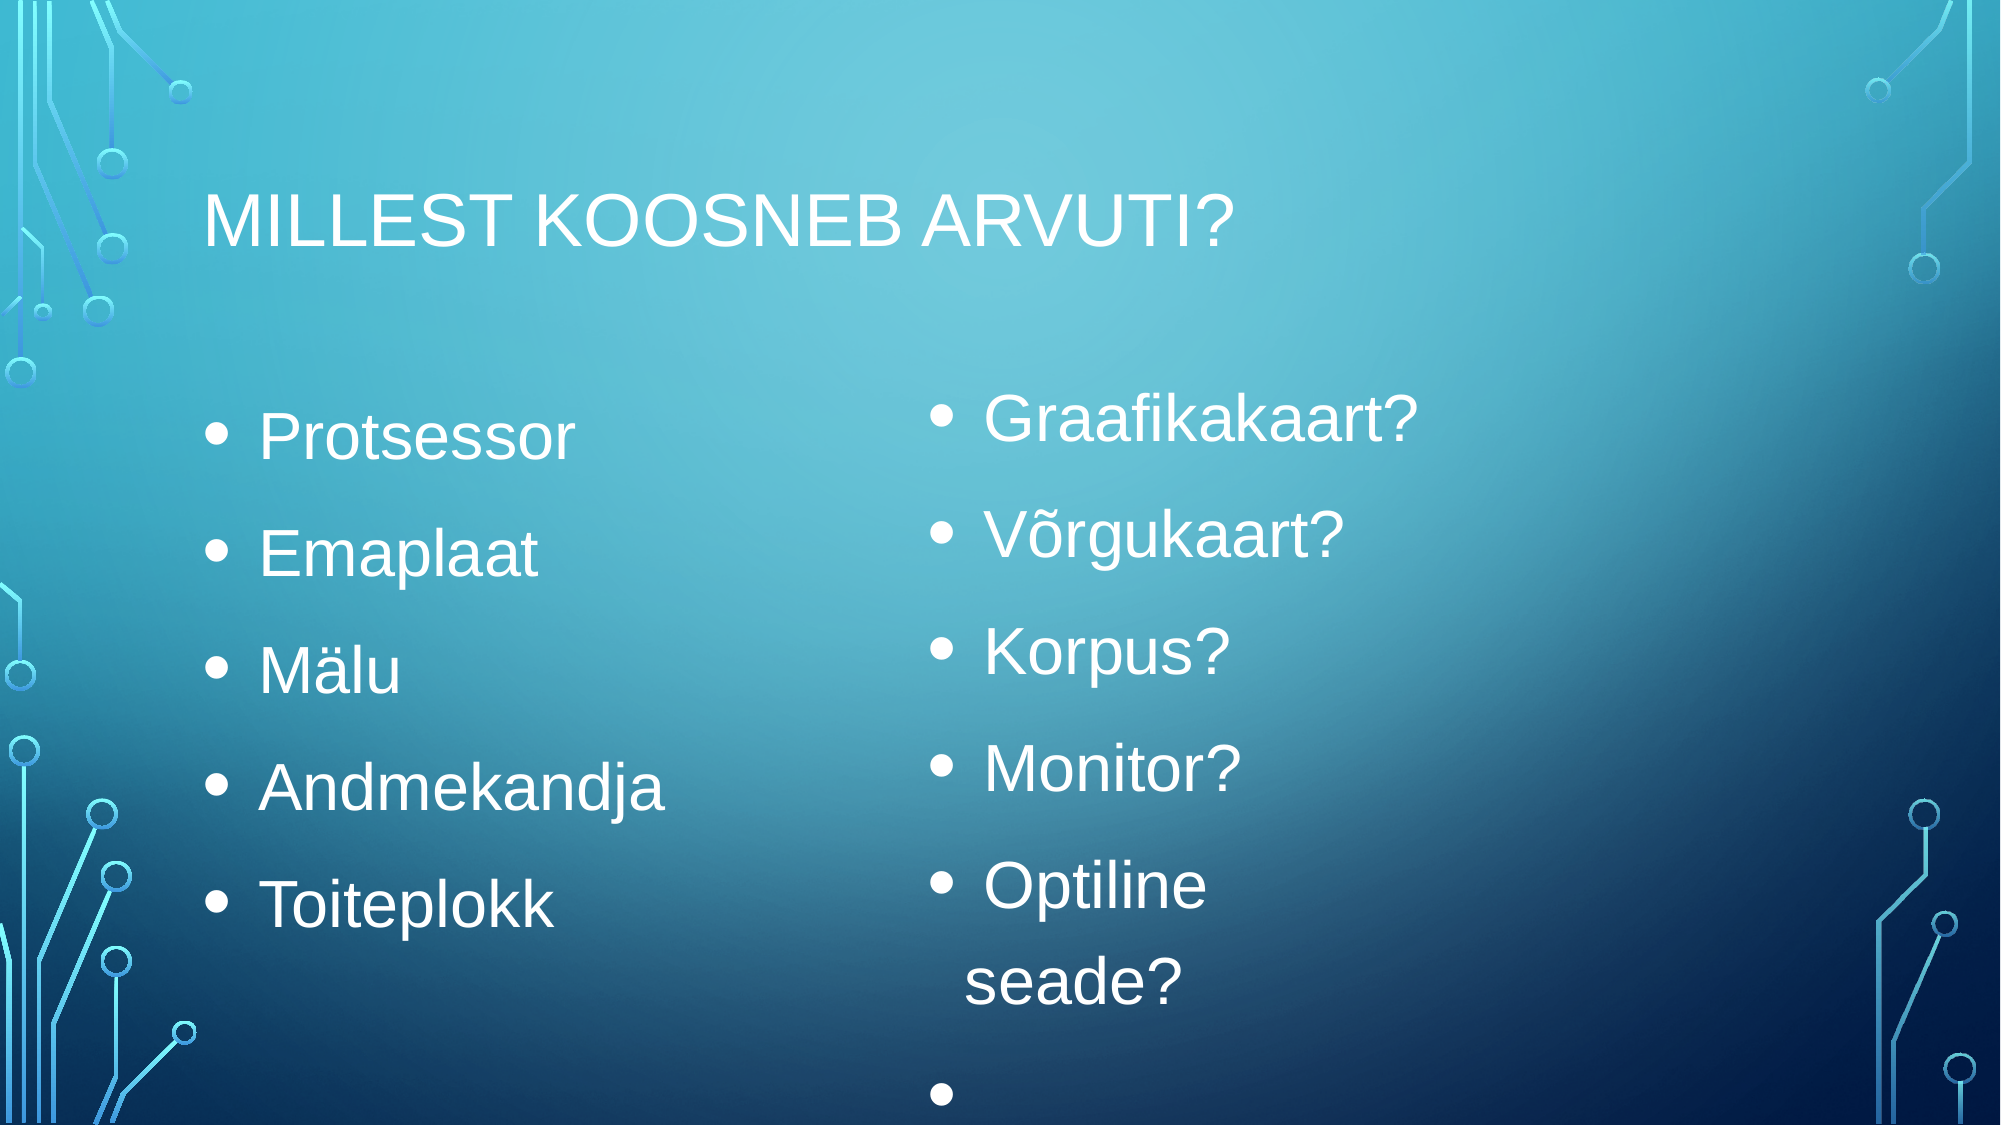

# Millest koosneb arvuti?
 Graafikakaart?
 Võrgukaart?
 Korpus?
 Monitor?
 Optiline seade?
 Sisendseadmed?
 Protsessor
 Emaplaat
 Mälu
 Andmekandja
 Toiteplokk